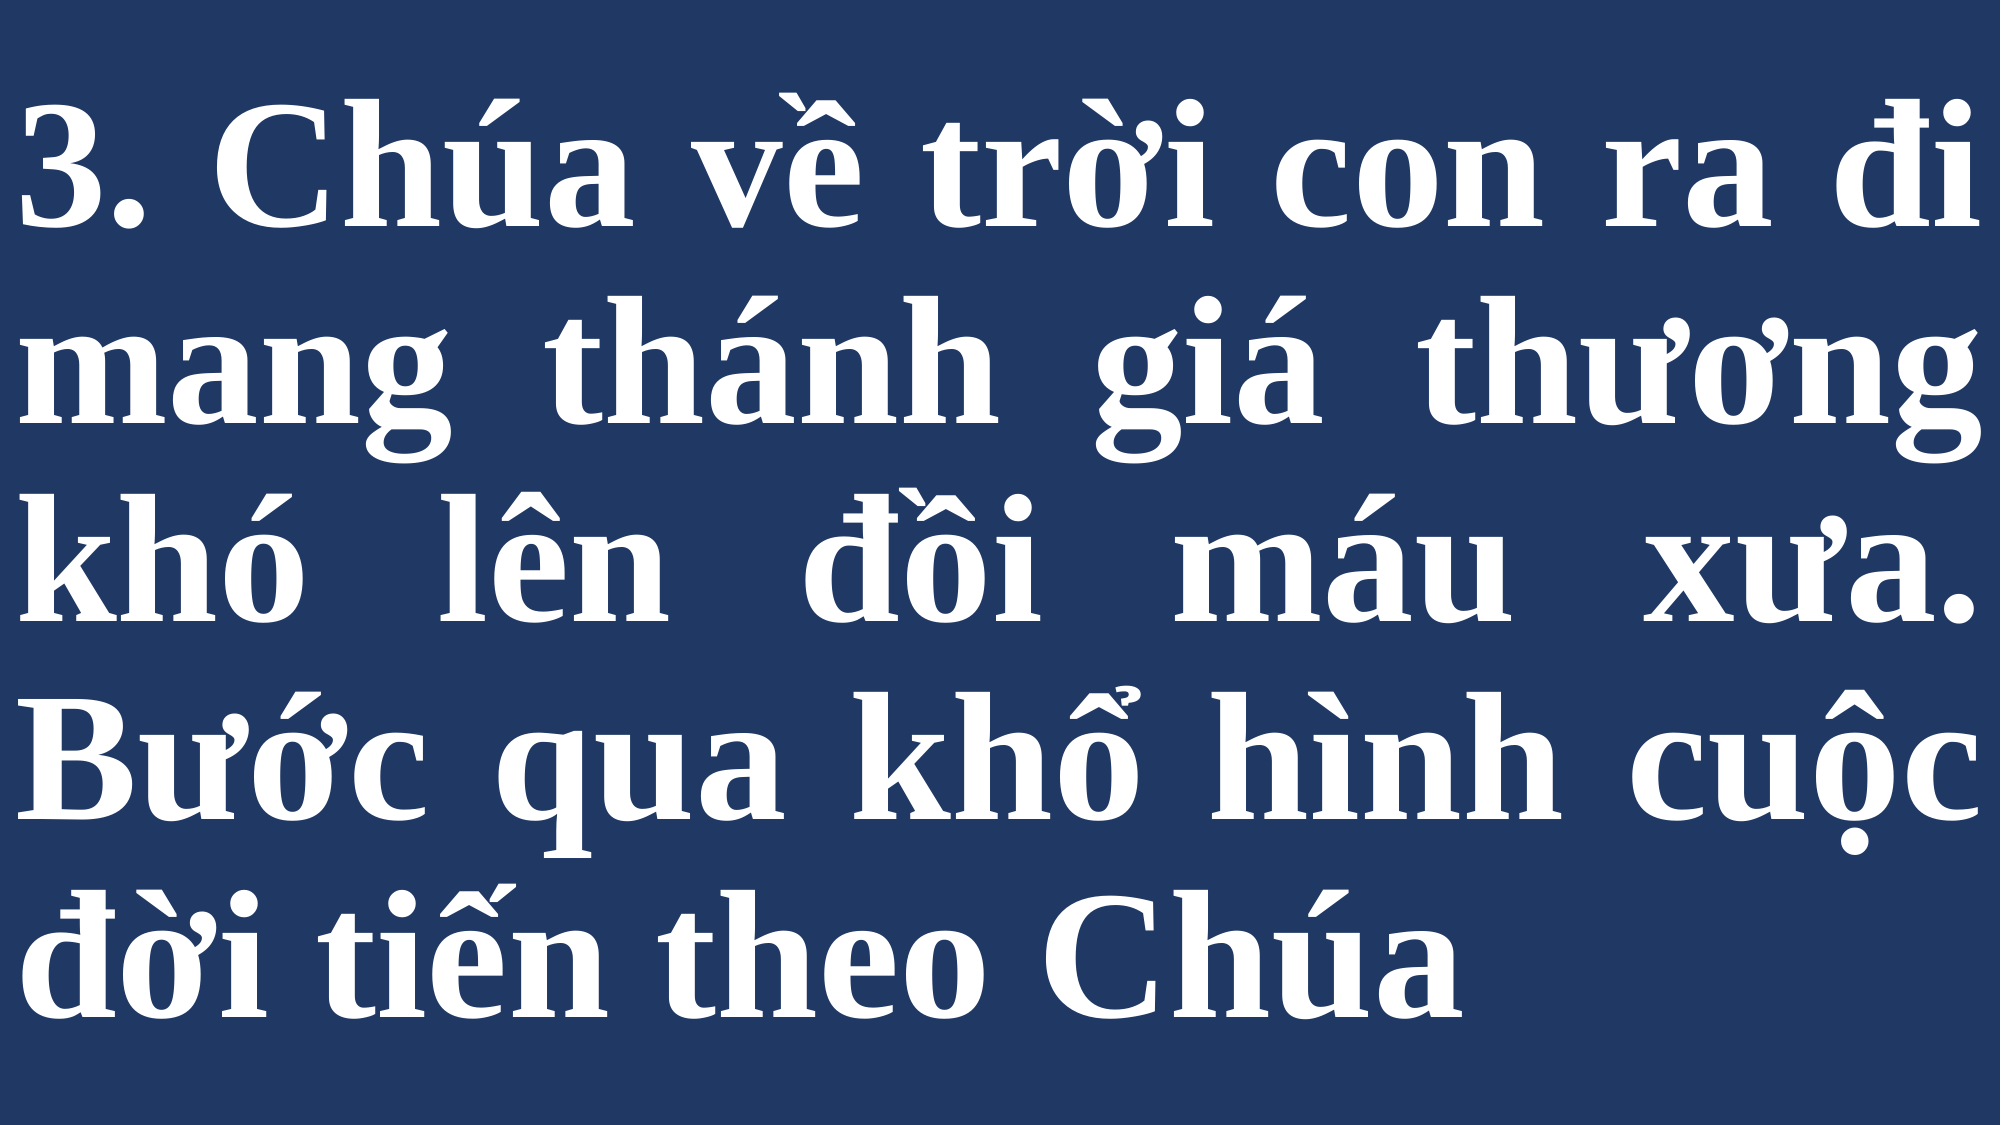

# 3. Chúa về trời con ra đi mang thánh giá thương khó lên đồi máu xưa. Bước qua khổ hình cuộc đời tiến theo Chúa